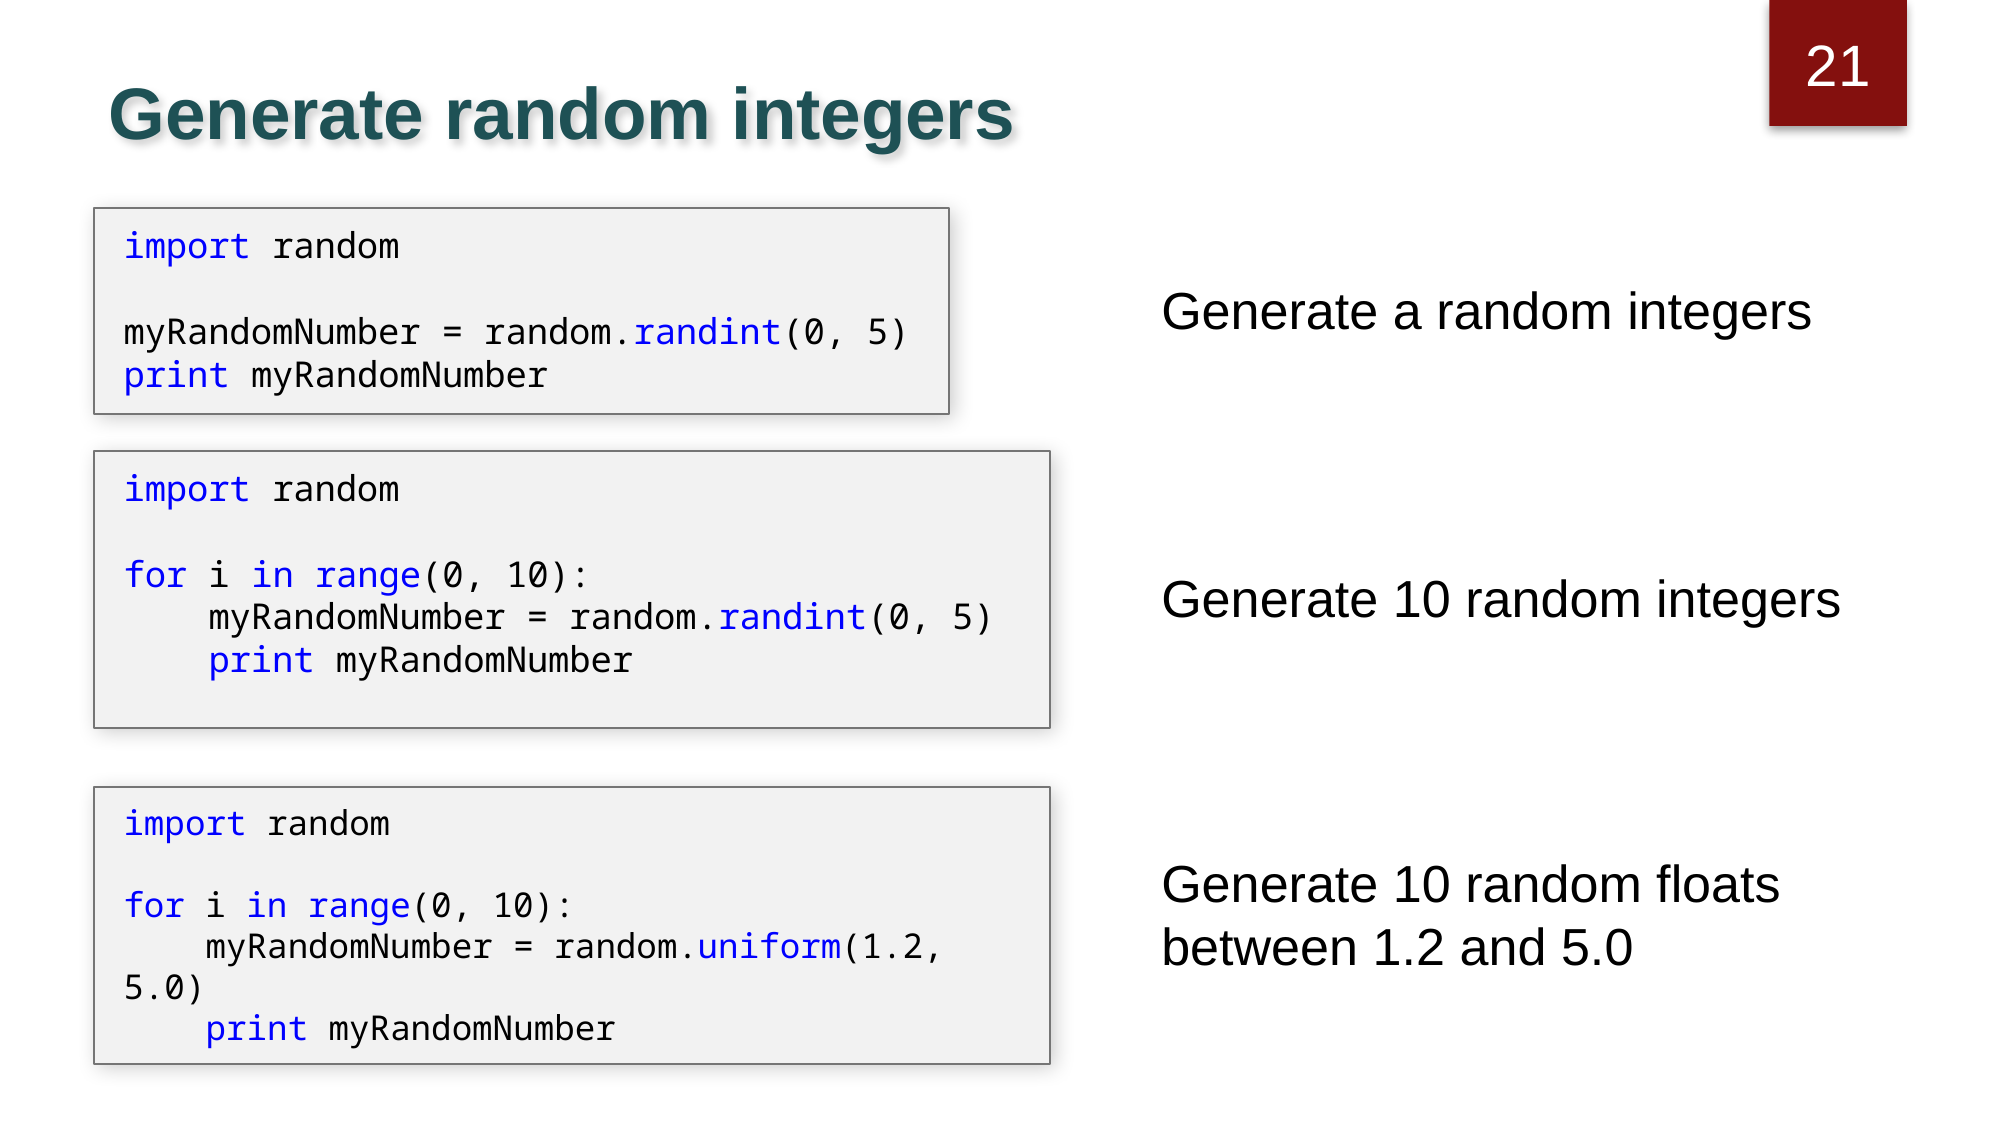

21
# Generate random integers
import random

myRandomNumber = random.randint(0, 5)
print myRandomNumber
Generate a random integers
import random

for i in range(0, 10):
    myRandomNumber = random.randint(0, 5)
    print myRandomNumber
Generate 10 random integers
import random

for i in range(0, 10):
    myRandomNumber = random.uniform(1.2, 5.0)
    print myRandomNumber
Generate 10 random floats
between 1.2 and 5.0